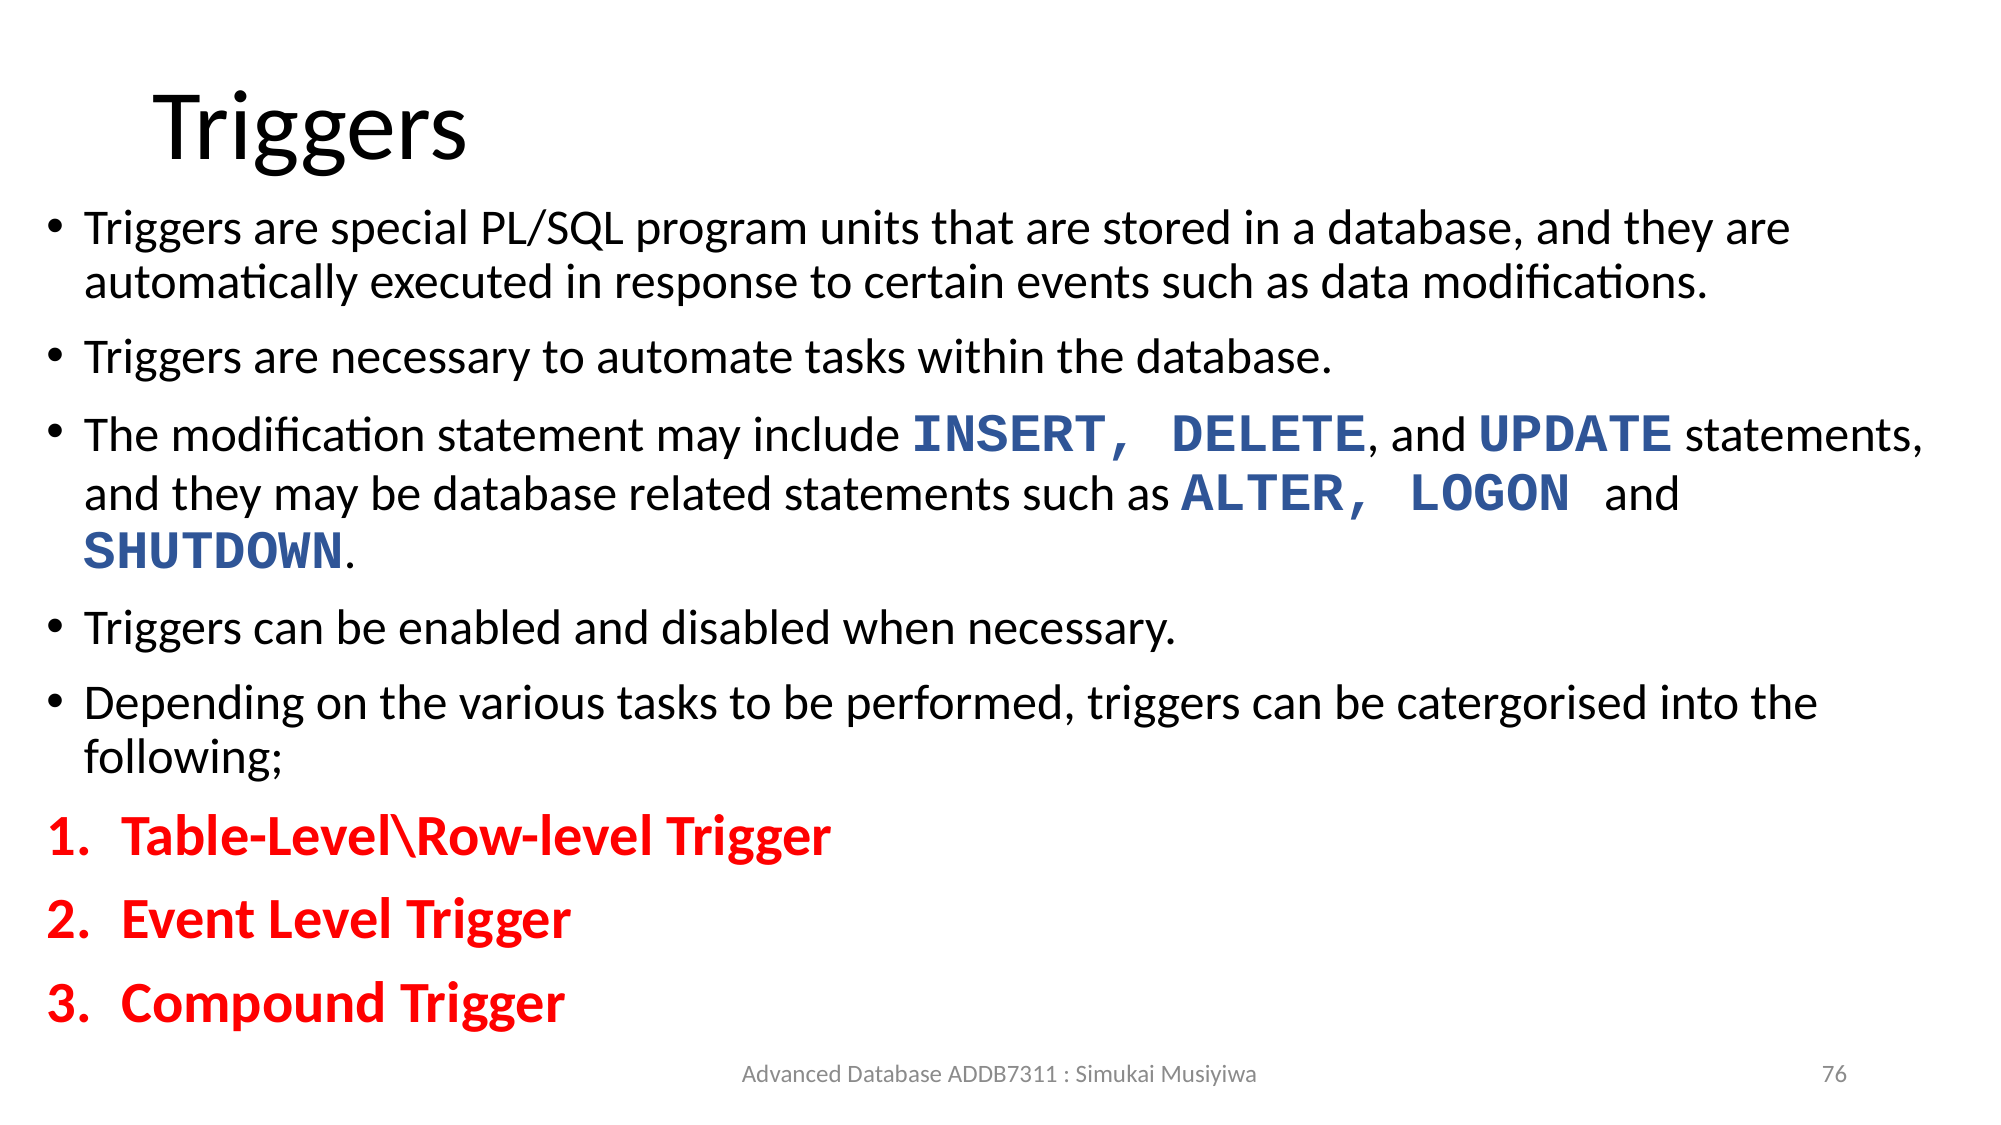

# Triggers
Triggers are special PL/SQL program units that are stored in a database, and they are automatically executed in response to certain events such as data modifications.
Triggers are necessary to automate tasks within the database.
The modification statement may include INSERT, DELETE, and UPDATE statements, and they may be database related statements such as ALTER, LOGON and SHUTDOWN.
Triggers can be enabled and disabled when necessary.
Depending on the various tasks to be performed, triggers can be catergorised into the following;
Table-Level\Row-level Trigger
Event Level Trigger
Compound Trigger

Advanced Database ADDB7311 : Simukai Musiyiwa
76